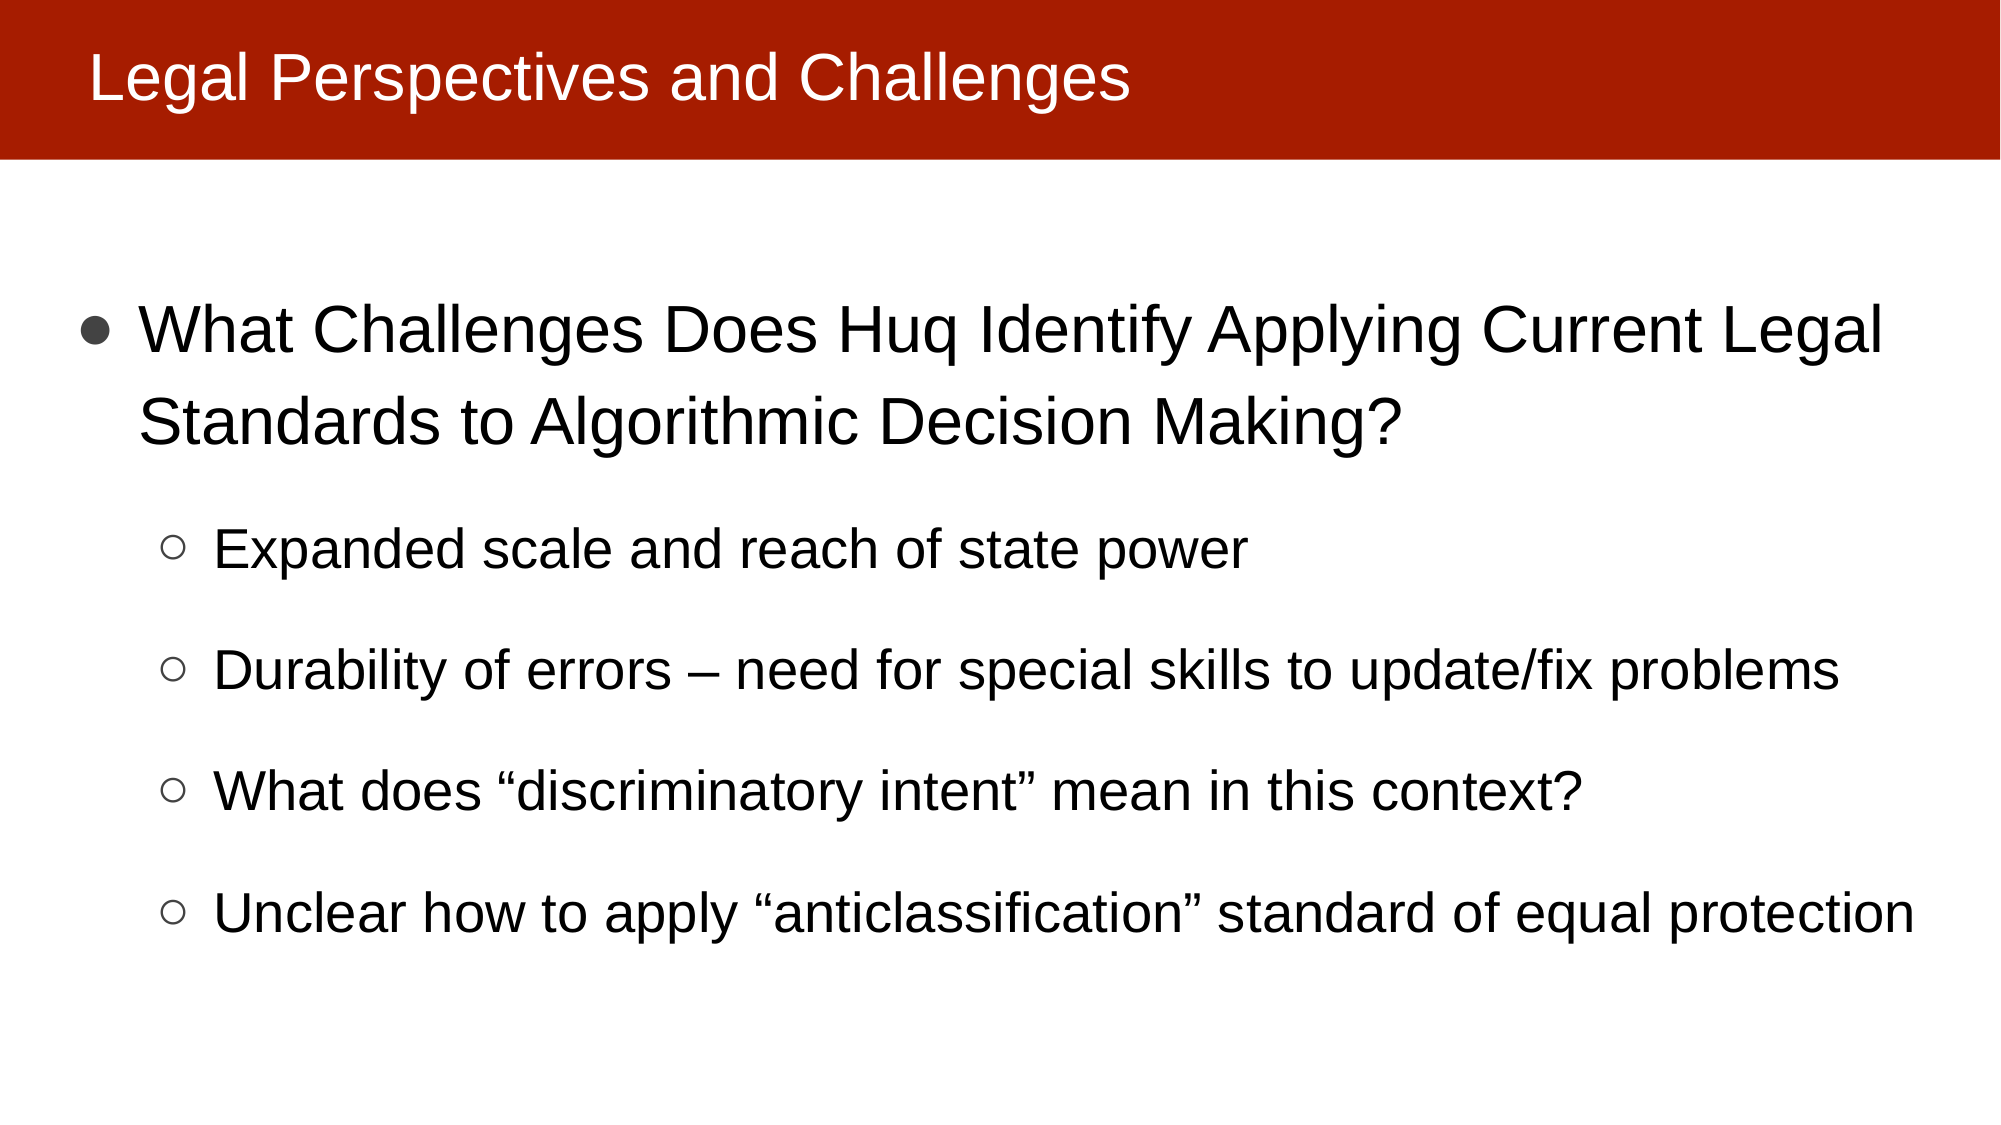

# Legal Perspectives and Challenges
What Challenges Does Huq Identify Applying Current Legal Standards to Algorithmic Decision Making?
Expanded scale and reach of state power
Durability of errors – need for special skills to update/fix problems
What does “discriminatory intent” mean in this context?
Unclear how to apply “anticlassification” standard of equal protection